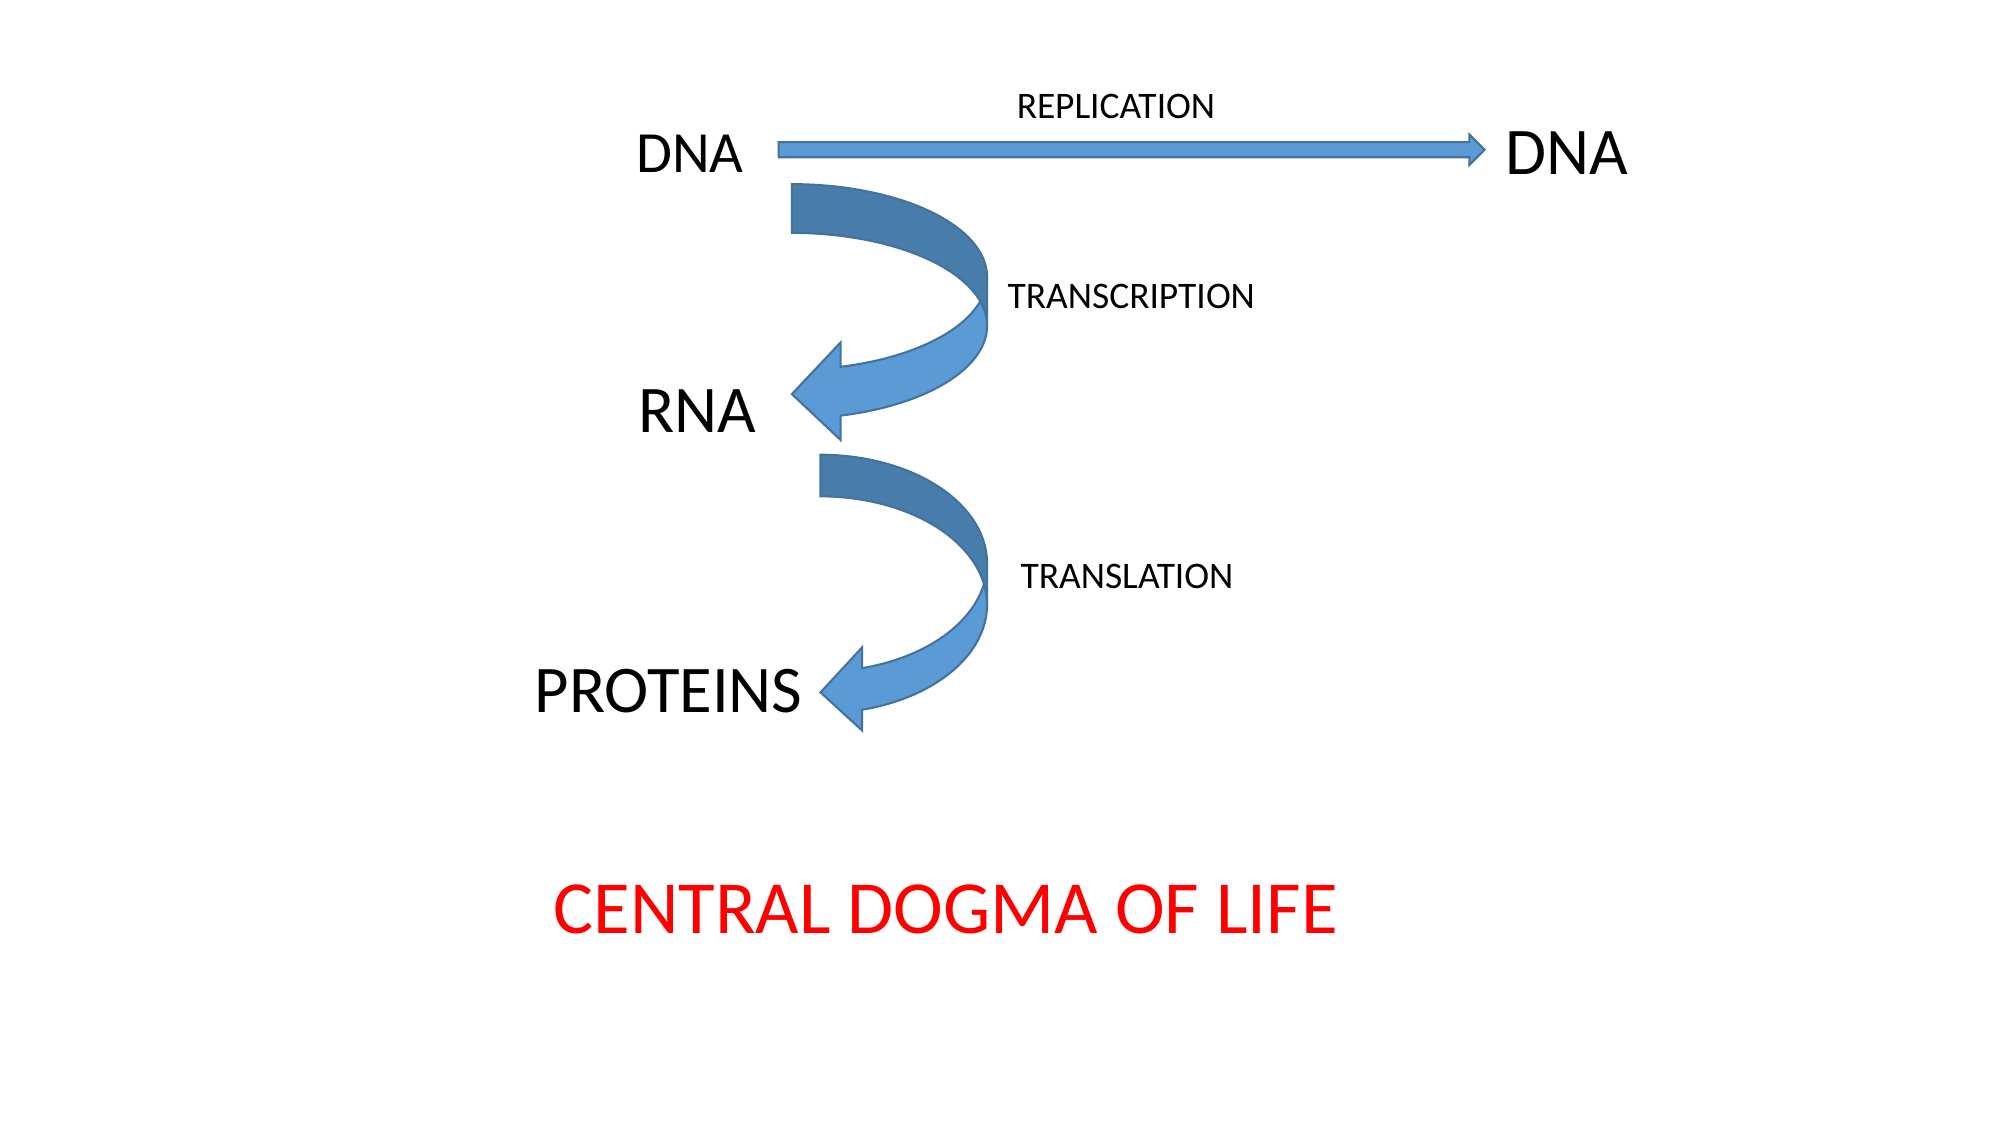

REPLICATION
DNA
DNA

TRANSCRIPTION
RNA

TRANSLATION
PROTEINS
CENTRAL DOGMA OF LIFE